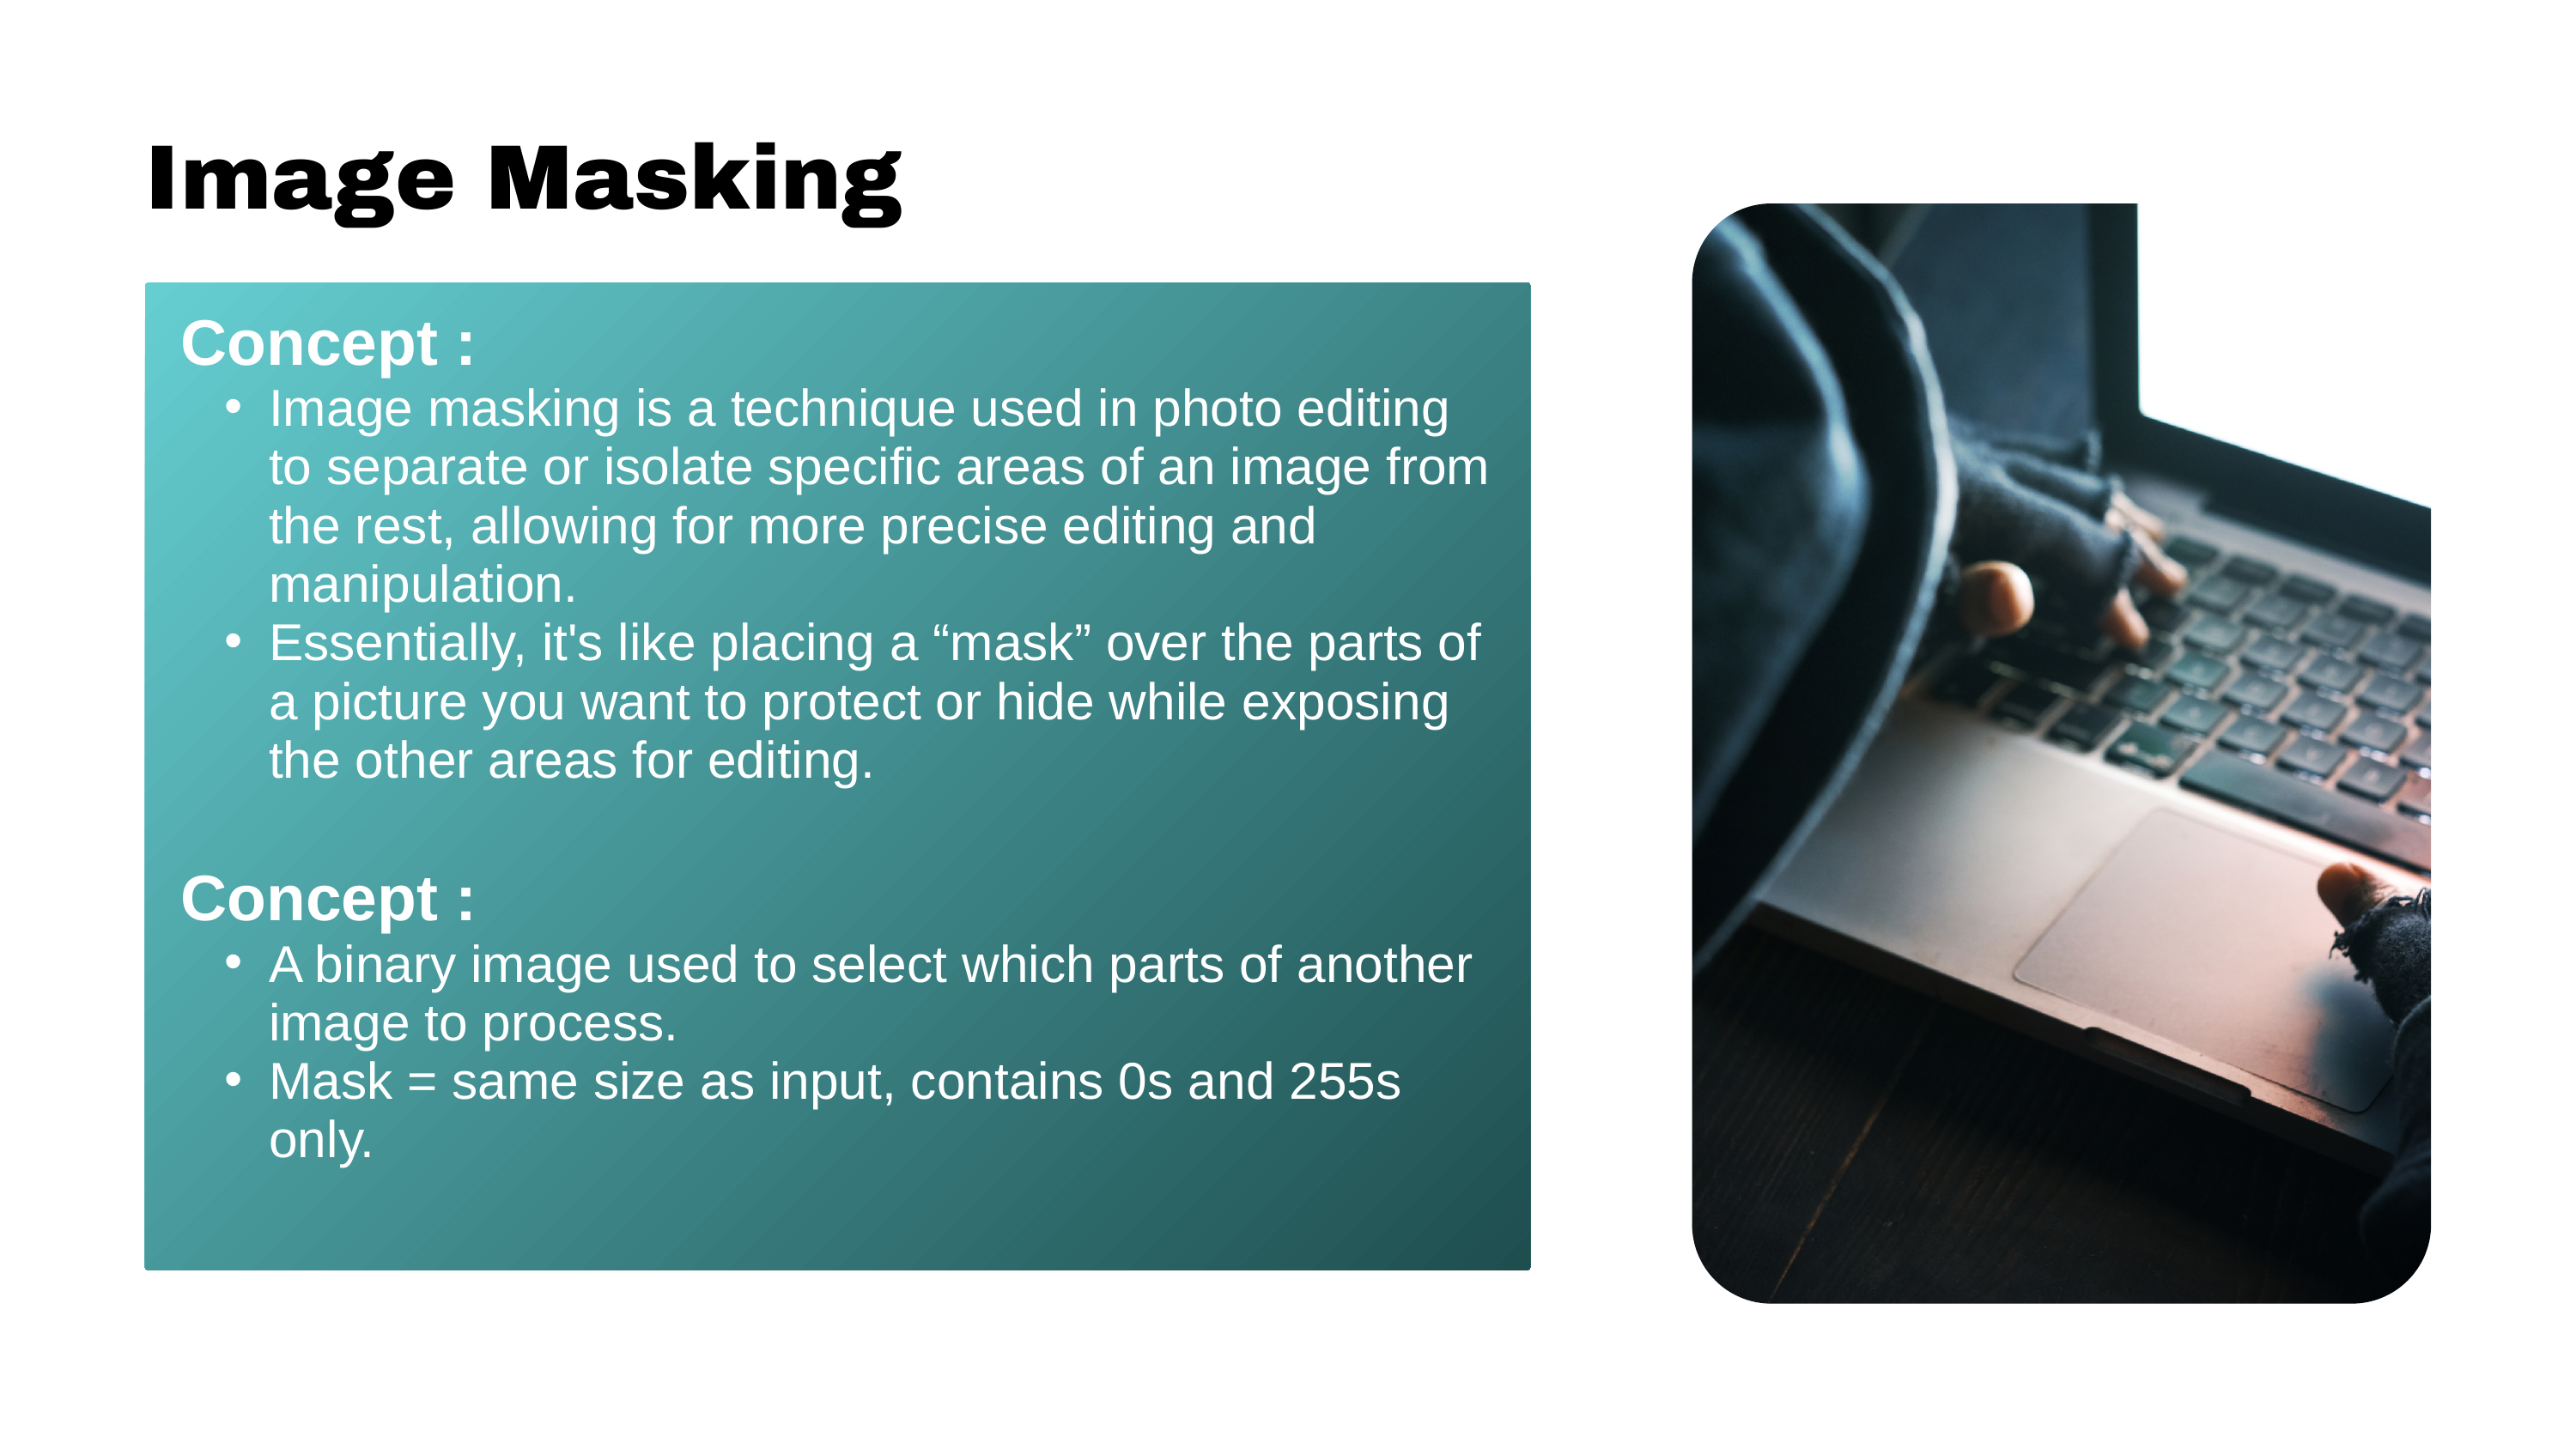

Image Masking

Concept :
Image masking is a technique used in photo editing to separate or isolate specific areas of an image from the rest, allowing for more precise editing and manipulation.
Essentially, it's like placing a “mask” over the parts of a picture you want to protect or hide while exposing the other areas for editing.

Concept :
A binary image used to select which parts of another image to process.
Mask = same size as input, contains 0s and 255s only.